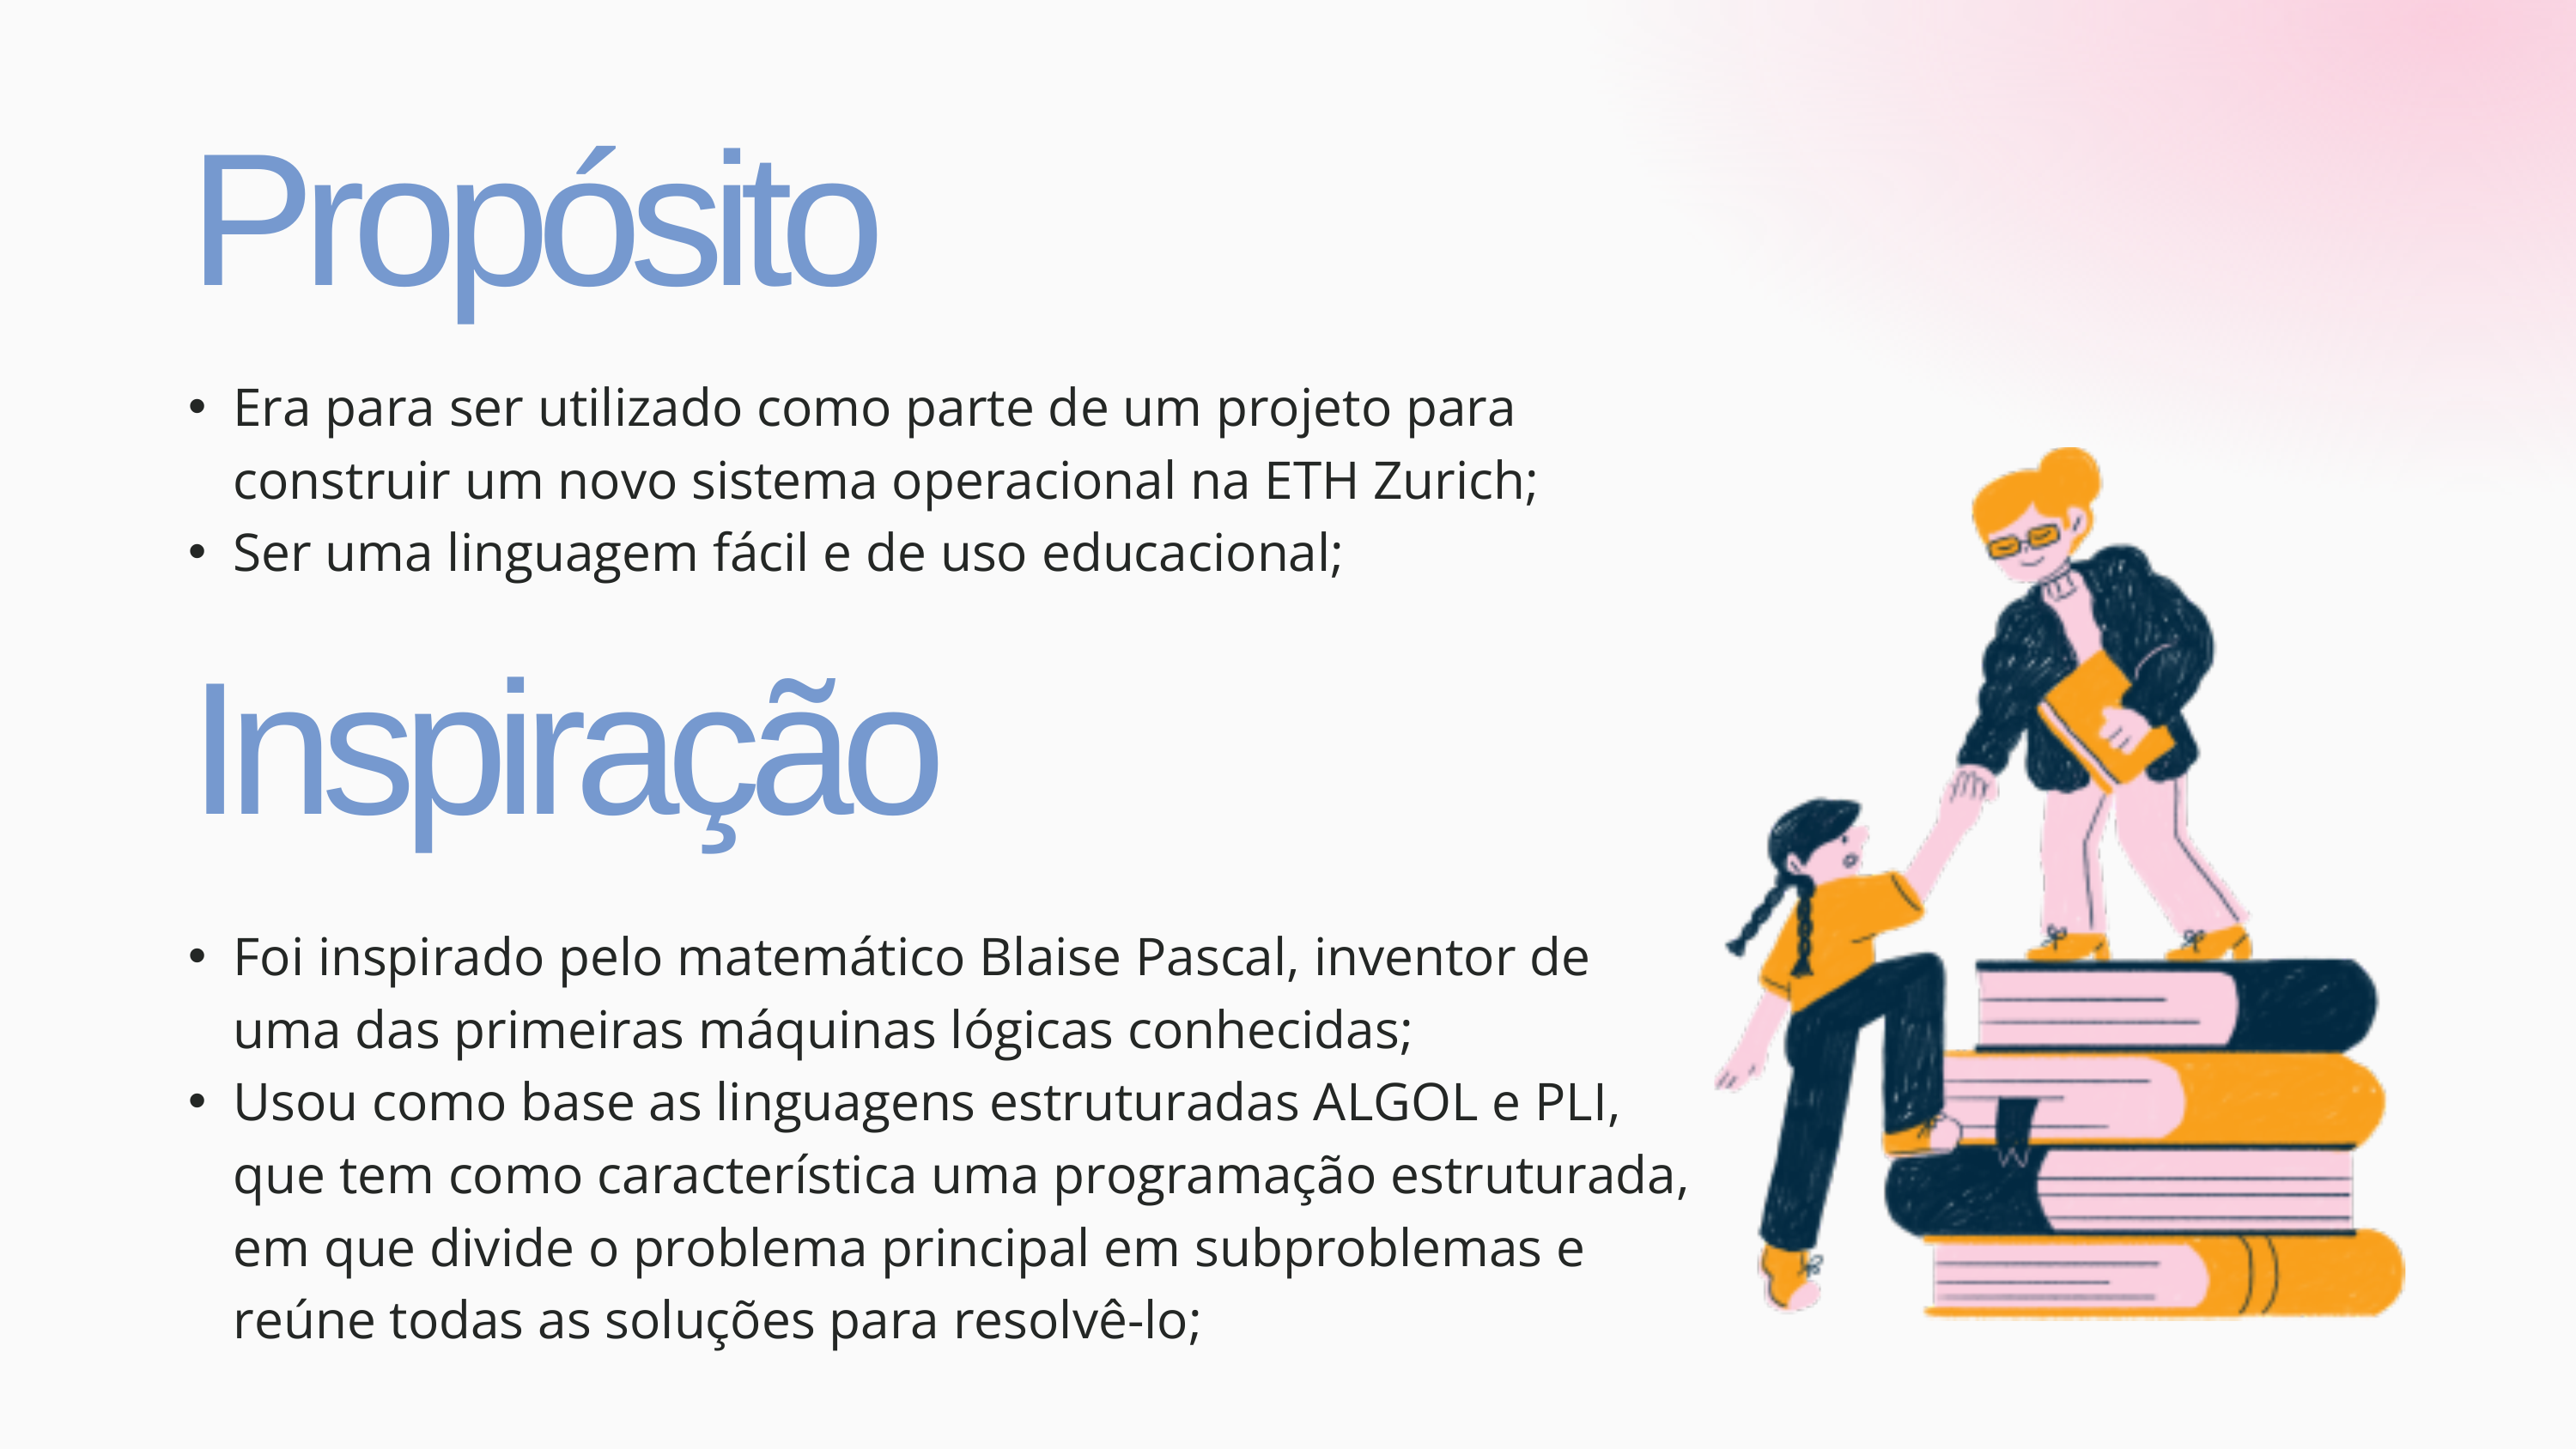

Propósito
Era para ser utilizado como parte de um projeto para construir um novo sistema operacional na ETH Zurich;
Ser uma linguagem fácil e de uso educacional;

Inspiração

Foi inspirado pelo matemático Blaise Pascal, inventor de uma das primeiras máquinas lógicas conhecidas;
Usou como base as linguagens estruturadas ALGOL e PLI, que tem como característica uma programação estruturada, em que divide o problema principal em subproblemas e reúne todas as soluções para resolvê-lo;